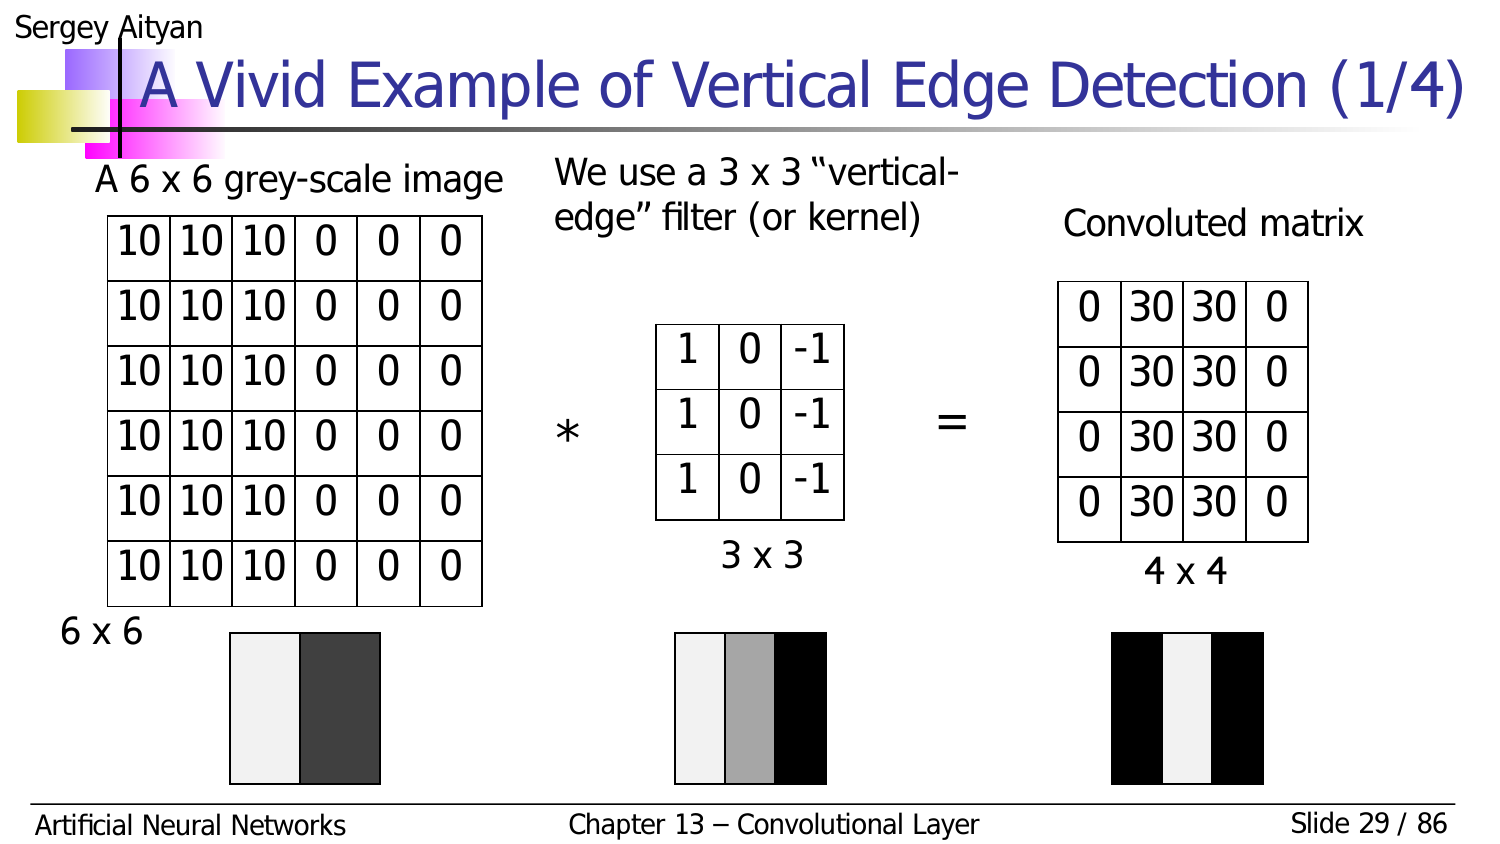

# A Vivid Example of Vertical Edge Detection (1/4)
We use a 3 x 3 “vertical-edge” filter (or kernel)
A 6 x 6 grey-scale image
Convoluted matrix
| 10 | 10 | 10 | 0 | 0 | 0 |
| --- | --- | --- | --- | --- | --- |
| 10 | 10 | 10 | 0 | 0 | 0 |
| 10 | 10 | 10 | 0 | 0 | 0 |
| 10 | 10 | 10 | 0 | 0 | 0 |
| 10 | 10 | 10 | 0 | 0 | 0 |
| 10 | 10 | 10 | 0 | 0 | 0 |
| 0 | 30 | 30 | 0 |
| --- | --- | --- | --- |
| 0 | 30 | 30 | 0 |
| 0 | 30 | 30 | 0 |
| 0 | 30 | 30 | 0 |
| 1 | 0 | -1 |
| --- | --- | --- |
| 1 | 0 | -1 |
| 1 | 0 | -1 |
=
*
3 x 3
4 x 4
6 x 6